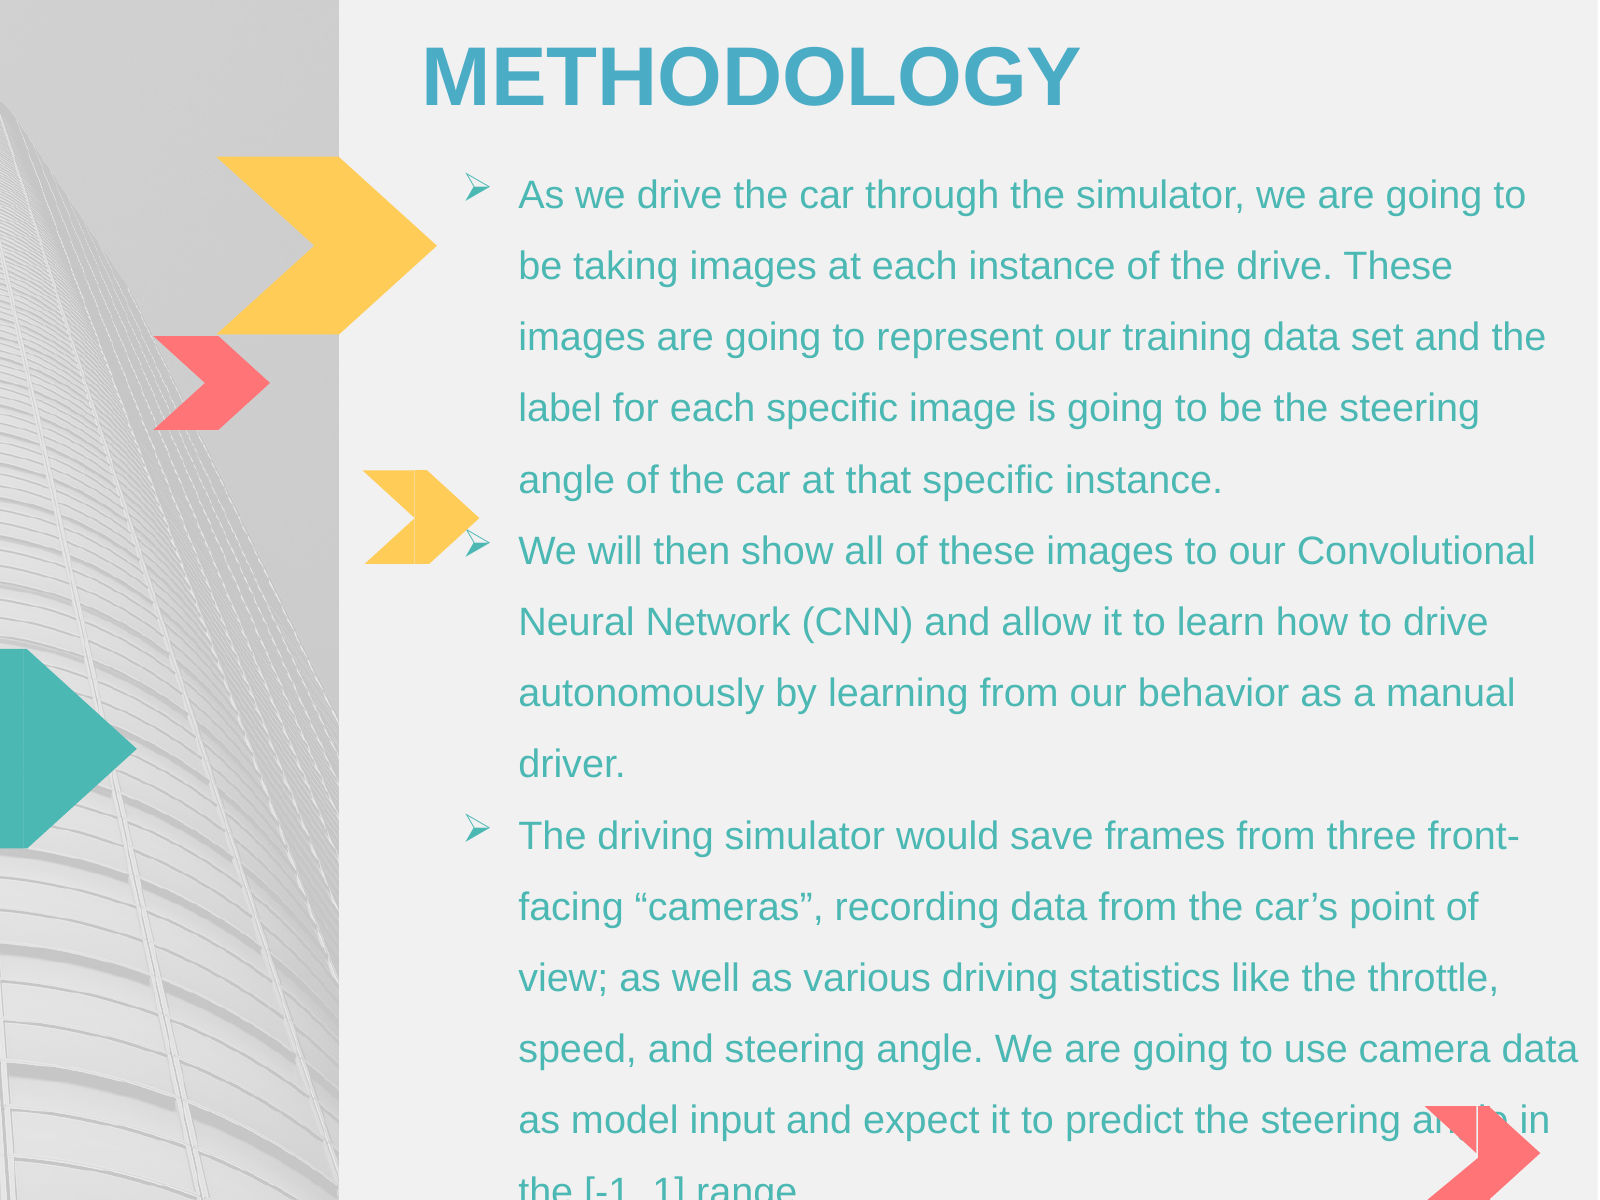

# METHODOLOGY
As we drive the car through the simulator, we are going to be taking images at each instance of the drive. These images are going to represent our training data set and the label for each specific image is going to be the steering angle of the car at that specific instance.
We will then show all of these images to our Convolutional Neural Network (CNN) and allow it to learn how to drive autonomously by learning from our behavior as a manual driver.
The driving simulator would save frames from three front-facing “cameras”, recording data from the car’s point of view; as well as various driving statistics like the throttle, speed, and steering angle. We are going to use camera data as model input and expect it to predict the steering angle in the [-1, 1] range.